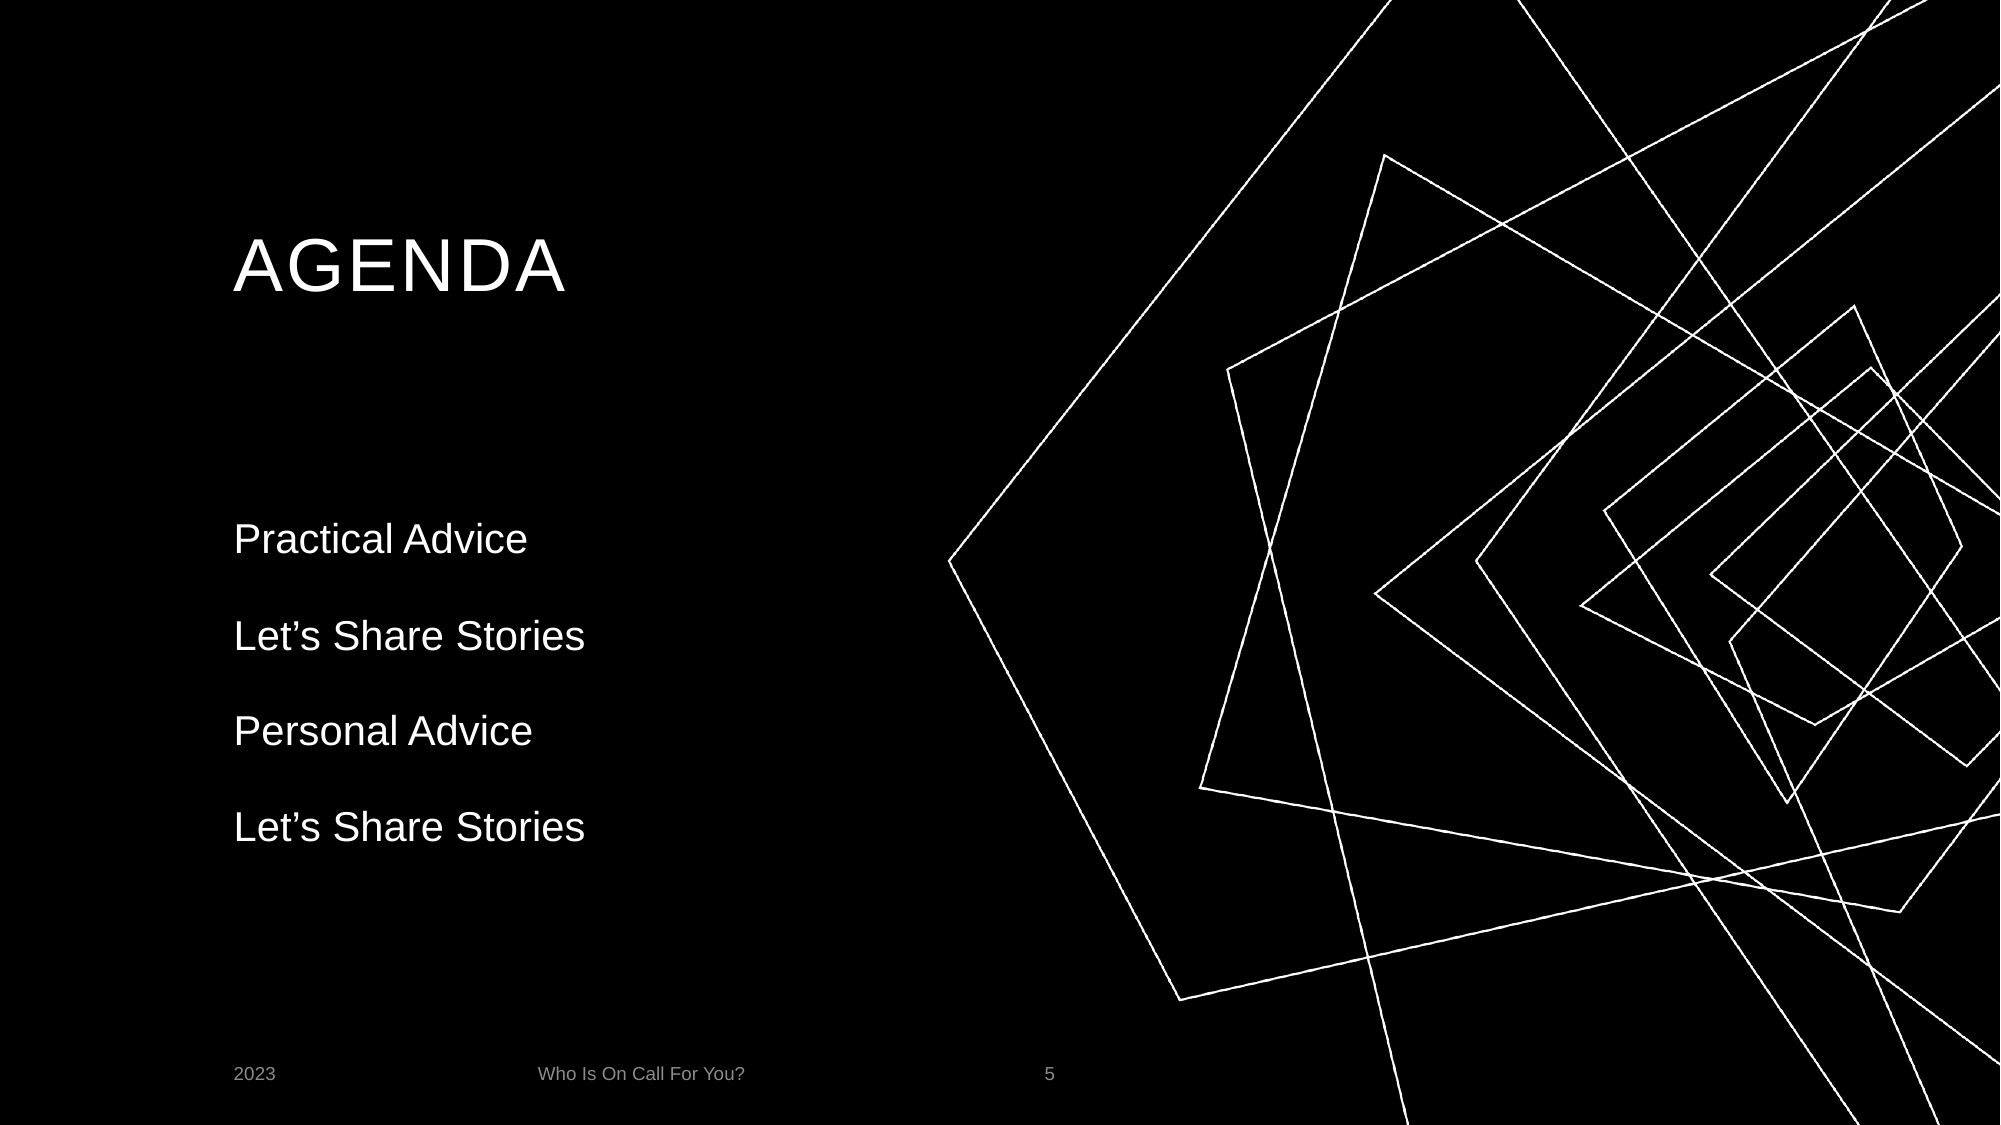

# Agenda
Practical Advice
Let’s Share Stories
Personal Advice
Let’s Share Stories
Who Is On Call For You?
2023
5